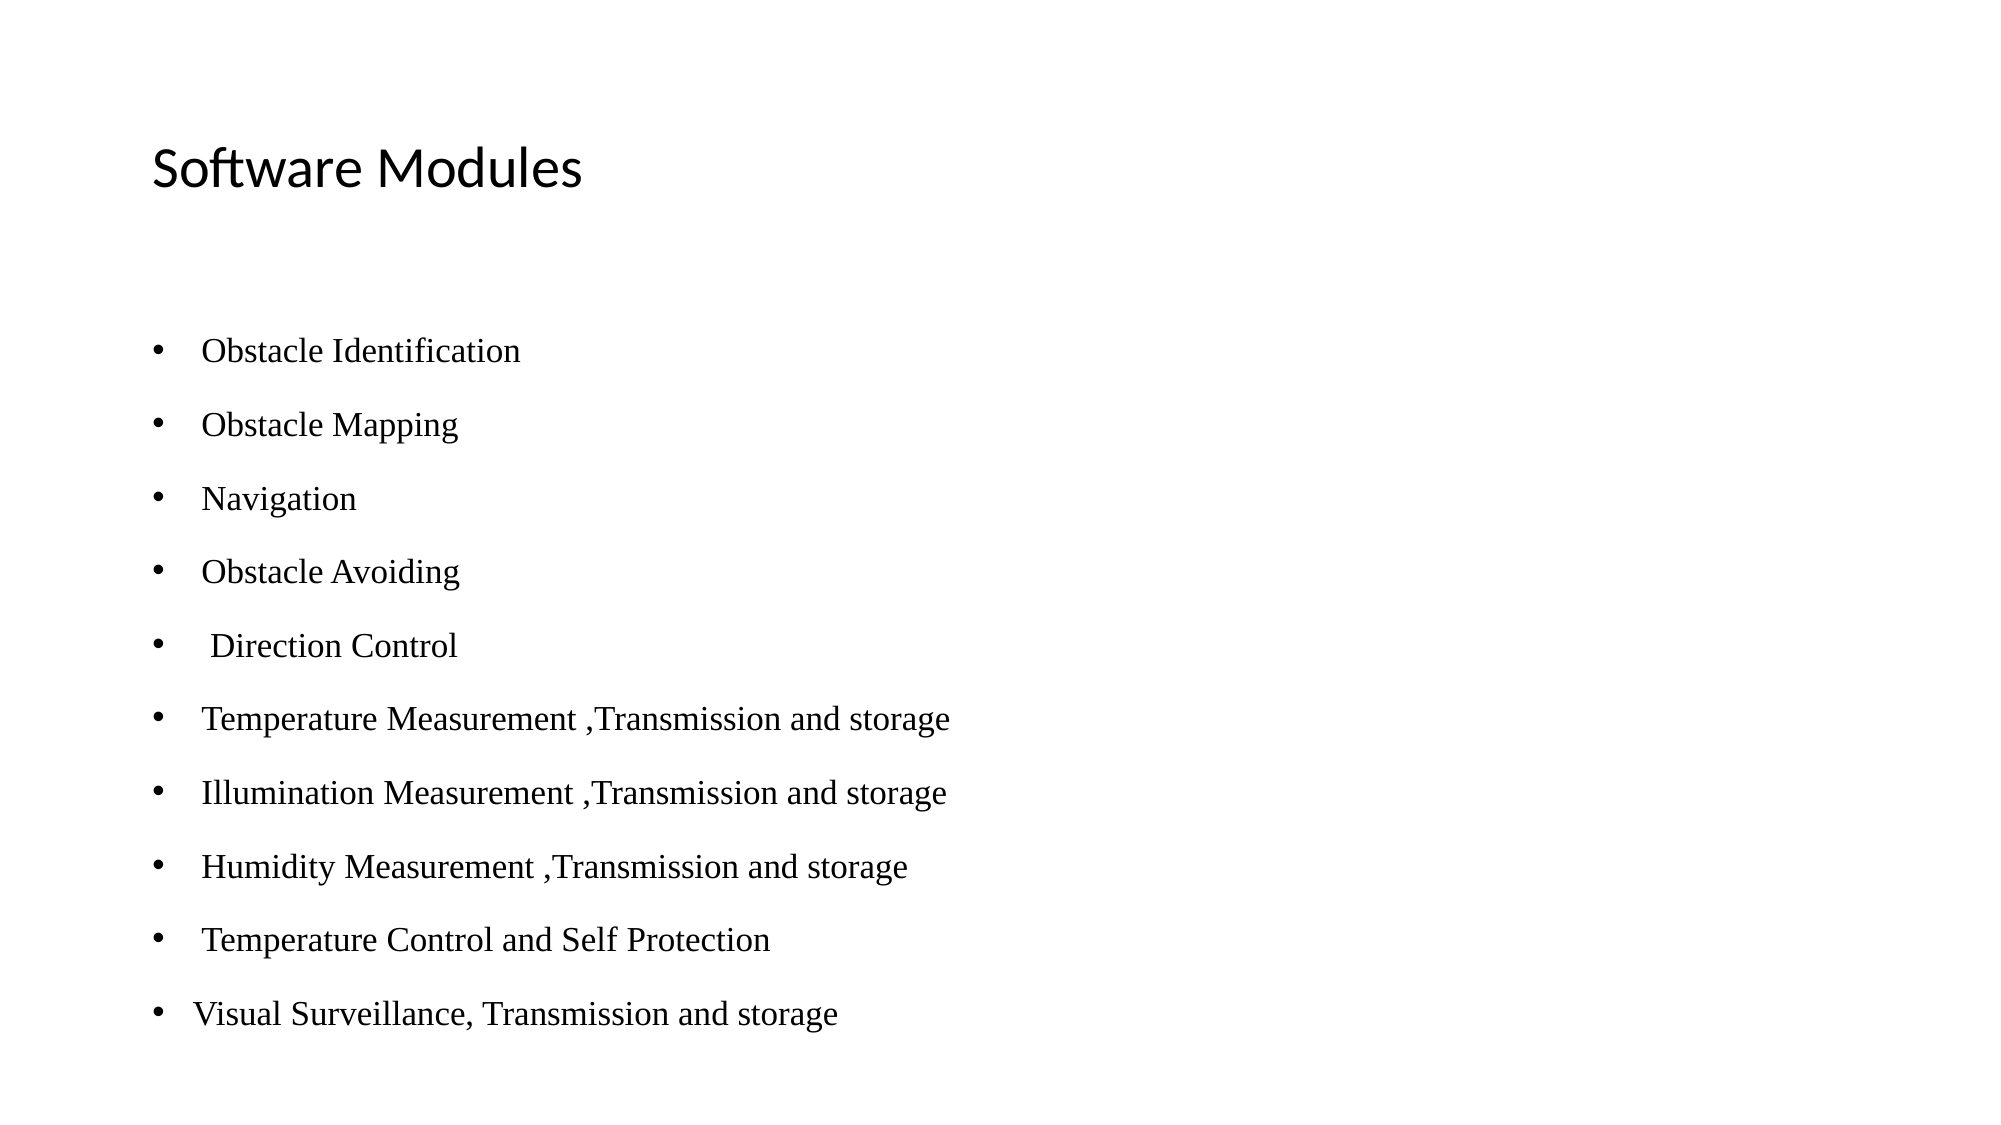

# Software Modules
 Obstacle Identification
 Obstacle Mapping
 Navigation
 Obstacle Avoiding
  Direction Control
 Temperature Measurement ,Transmission and storage
 Illumination Measurement ,Transmission and storage
 Humidity Measurement ,Transmission and storage
 Temperature Control and Self Protection
Visual Surveillance, Transmission and storage